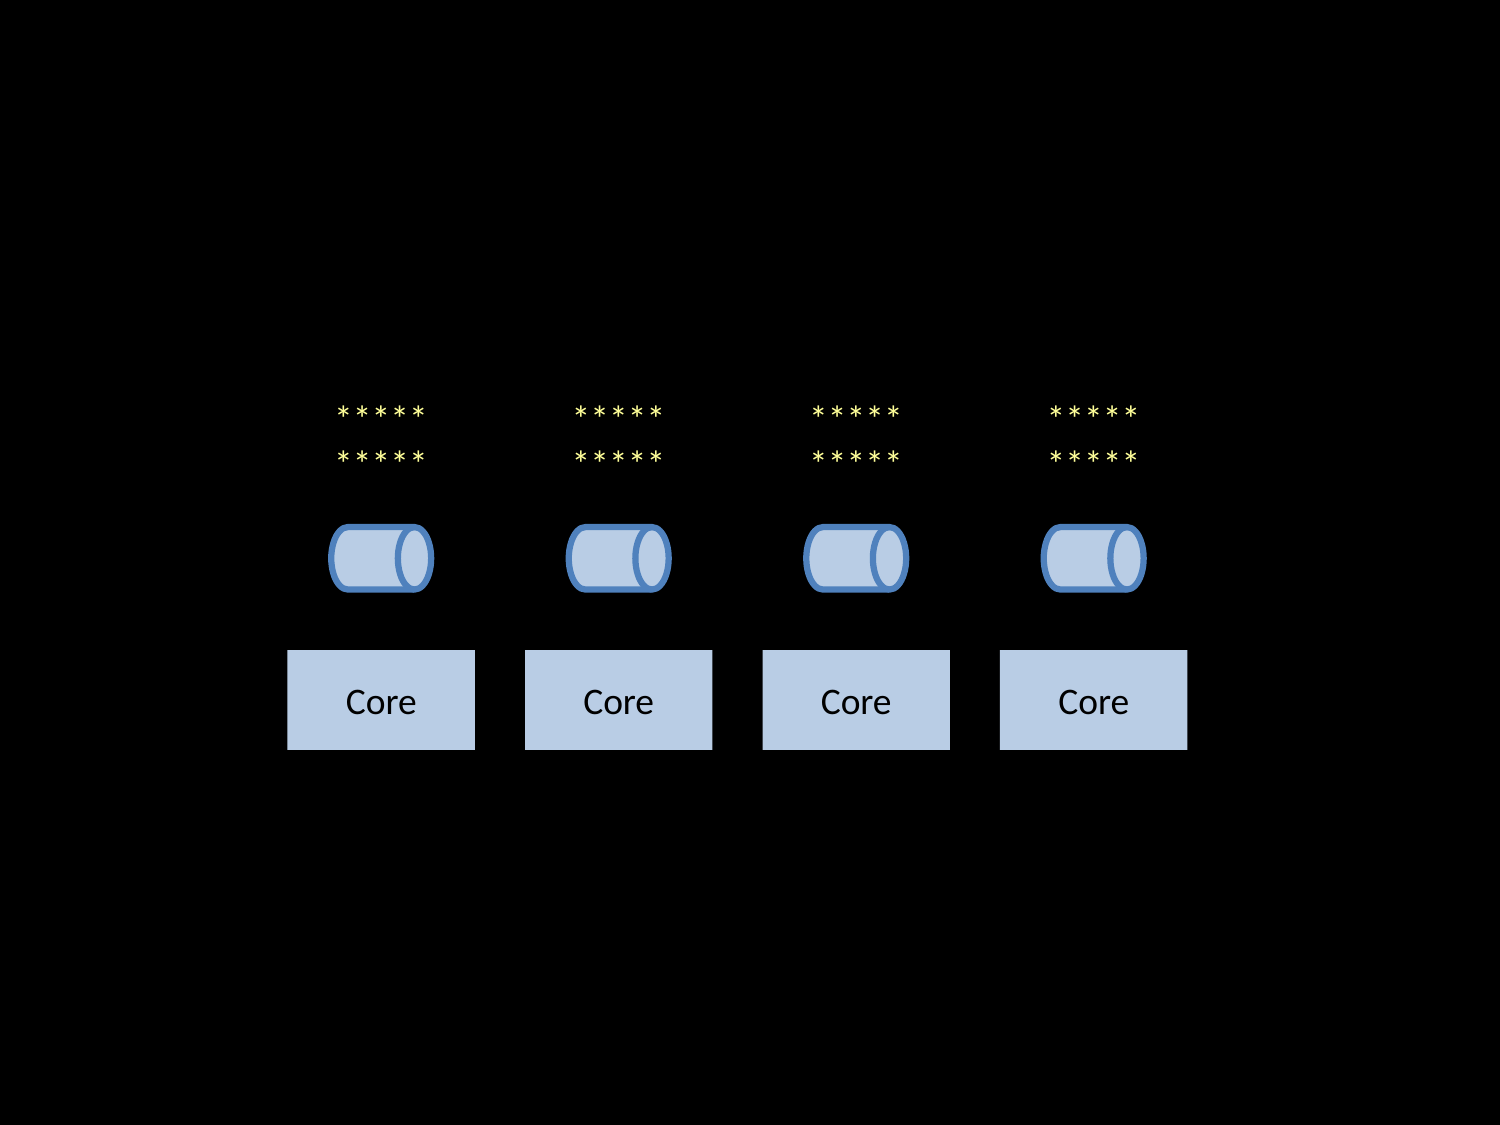

*****
*****

Core
*****
*****
*****
*****
*****
*****

Core
Core
Core